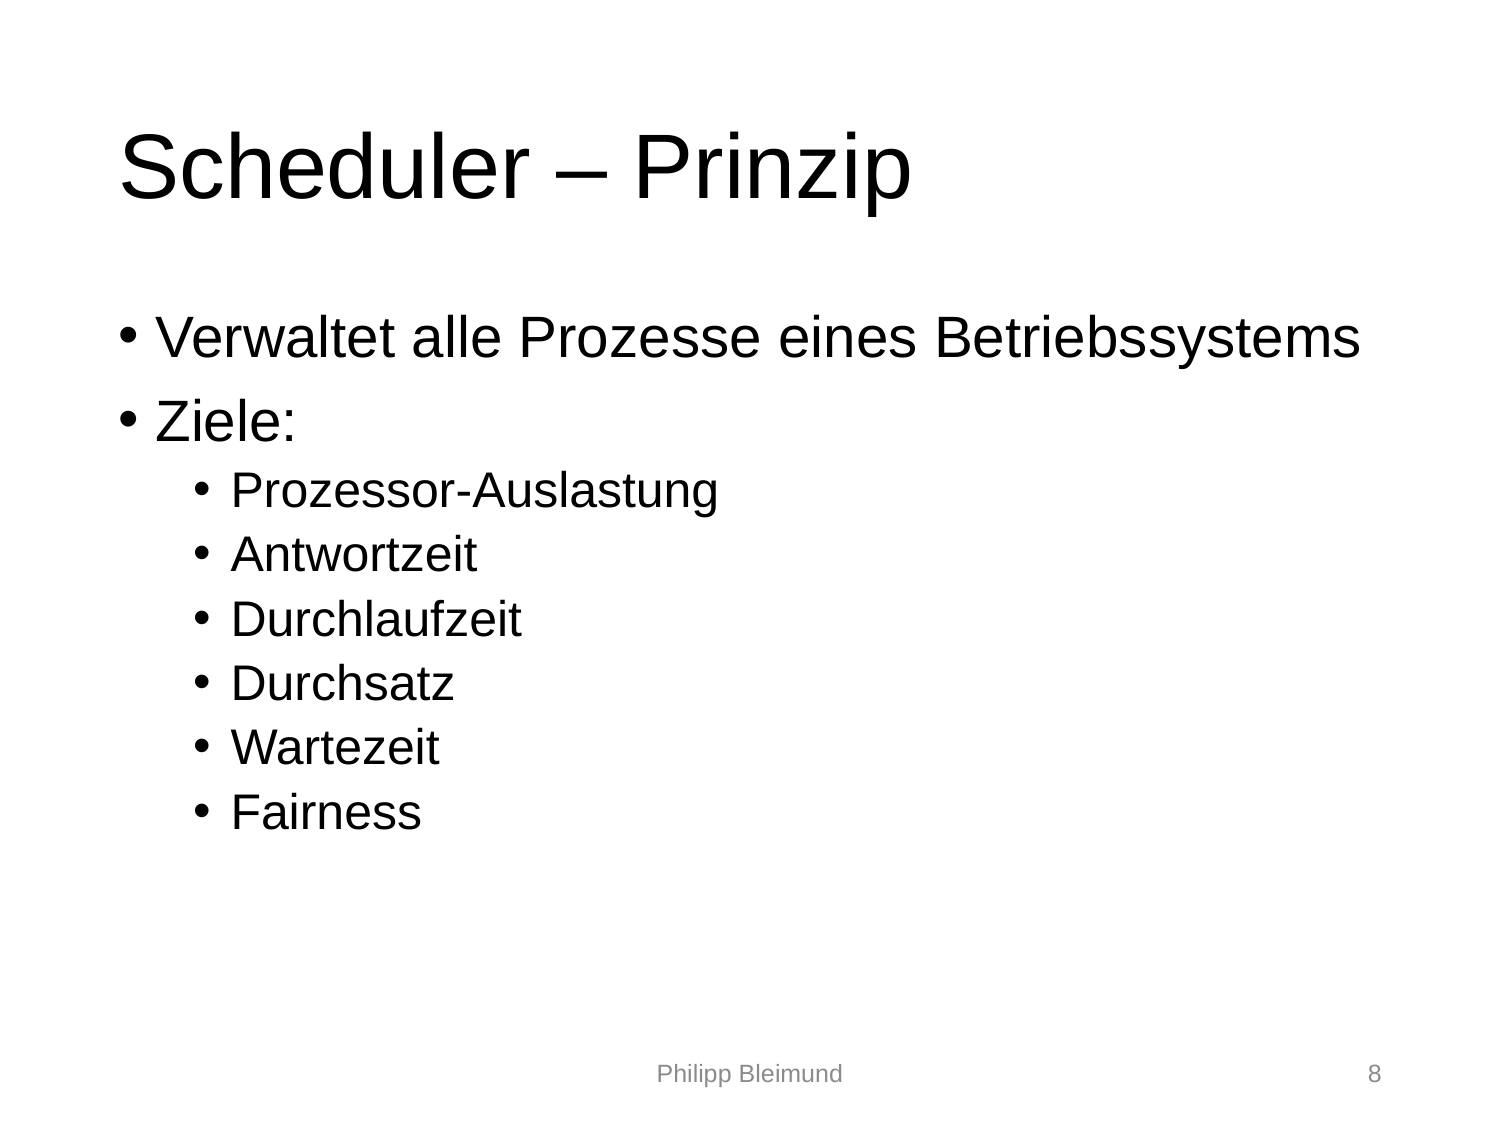

# Scheduler – Prinzip
Verwaltet alle Prozesse eines Betriebssystems
Ziele:
Prozessor-Auslastung
Antwortzeit
Durchlaufzeit
Durchsatz
Wartezeit
Fairness

Philipp Bleimund
8